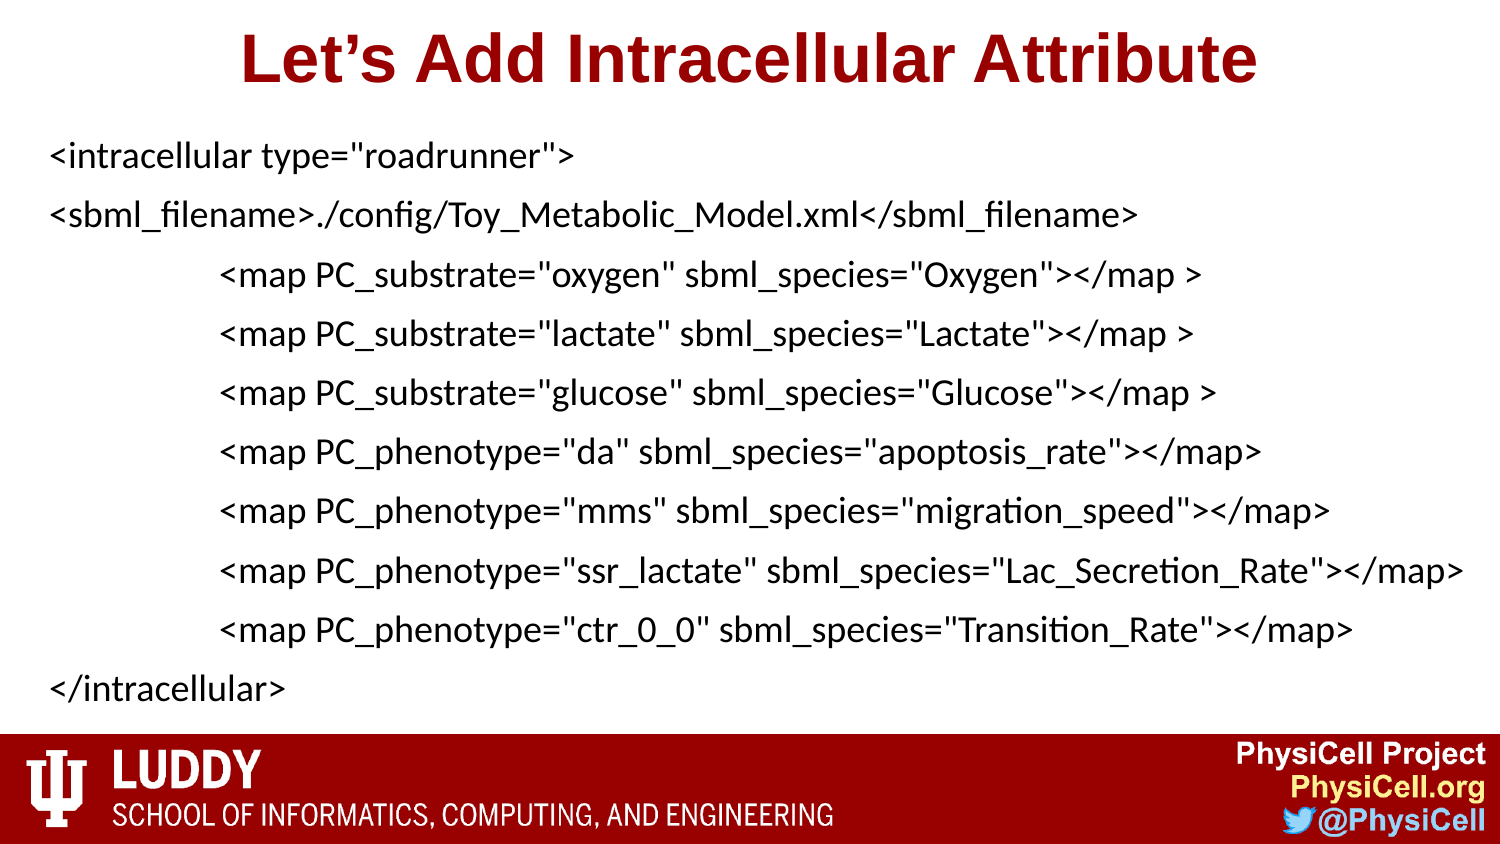

# Let’s Add Intracellular Attribute
<intracellular type="roadrunner">
					<sbml_filename>./config/Toy_Metabolic_Model.xml</sbml_filename>
                    <map PC_substrate="oxygen" sbml_species="Oxygen"></map >
                    <map PC_substrate="lactate" sbml_species="Lactate"></map >
                    <map PC_substrate="glucose" sbml_species="Glucose"></map >
                    <map PC_phenotype="da" sbml_species="apoptosis_rate"></map>
                    <map PC_phenotype="mms" sbml_species="migration_speed"></map>
                    <map PC_phenotype="ssr_lactate" sbml_species="Lac_Secretion_Rate"></map>
                    <map PC_phenotype="ctr_0_0" sbml_species="Transition_Rate"></map>
</intracellular>